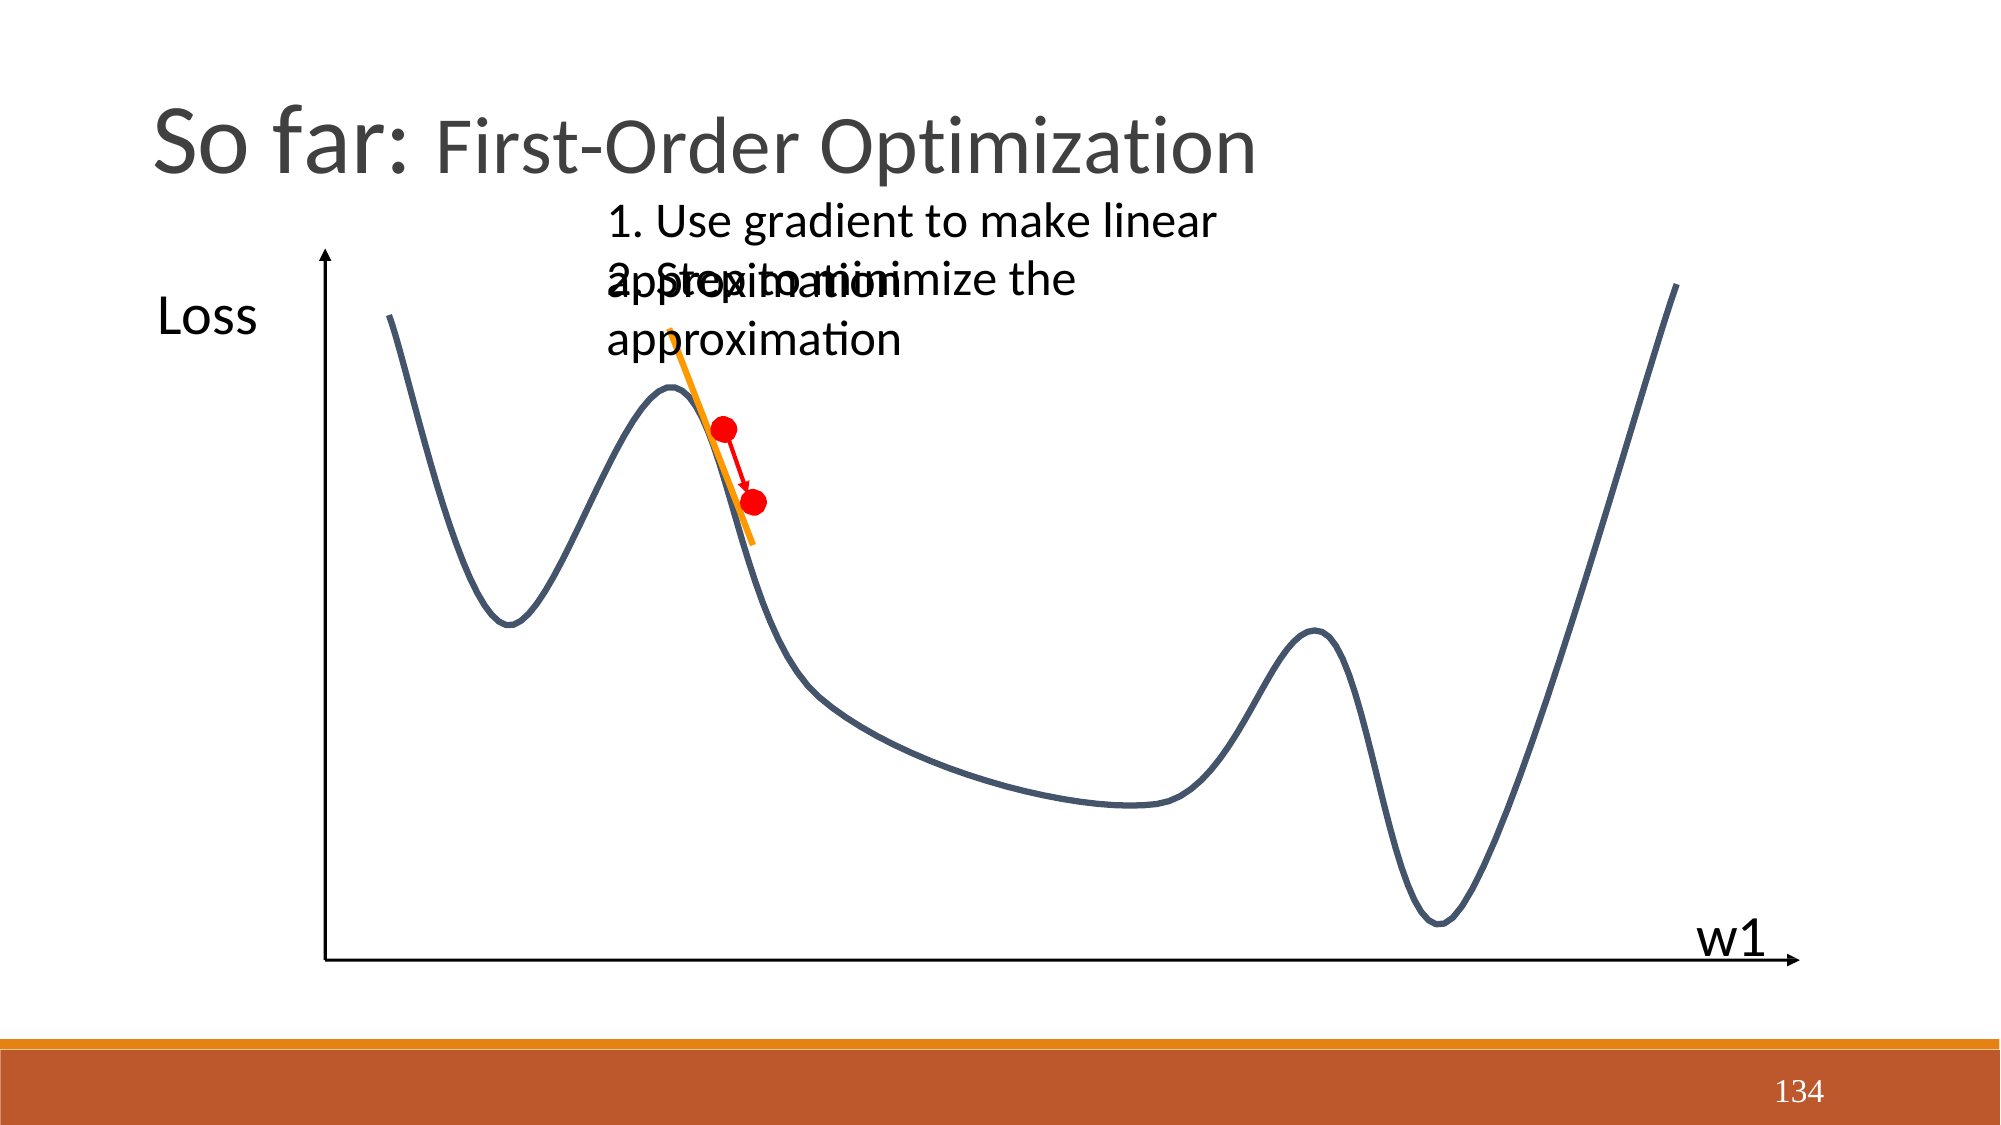

So far: First-Order Optimization
1. Use gradient to make linear approximation
2. Step to minimize the approximation

Loss

w1

134